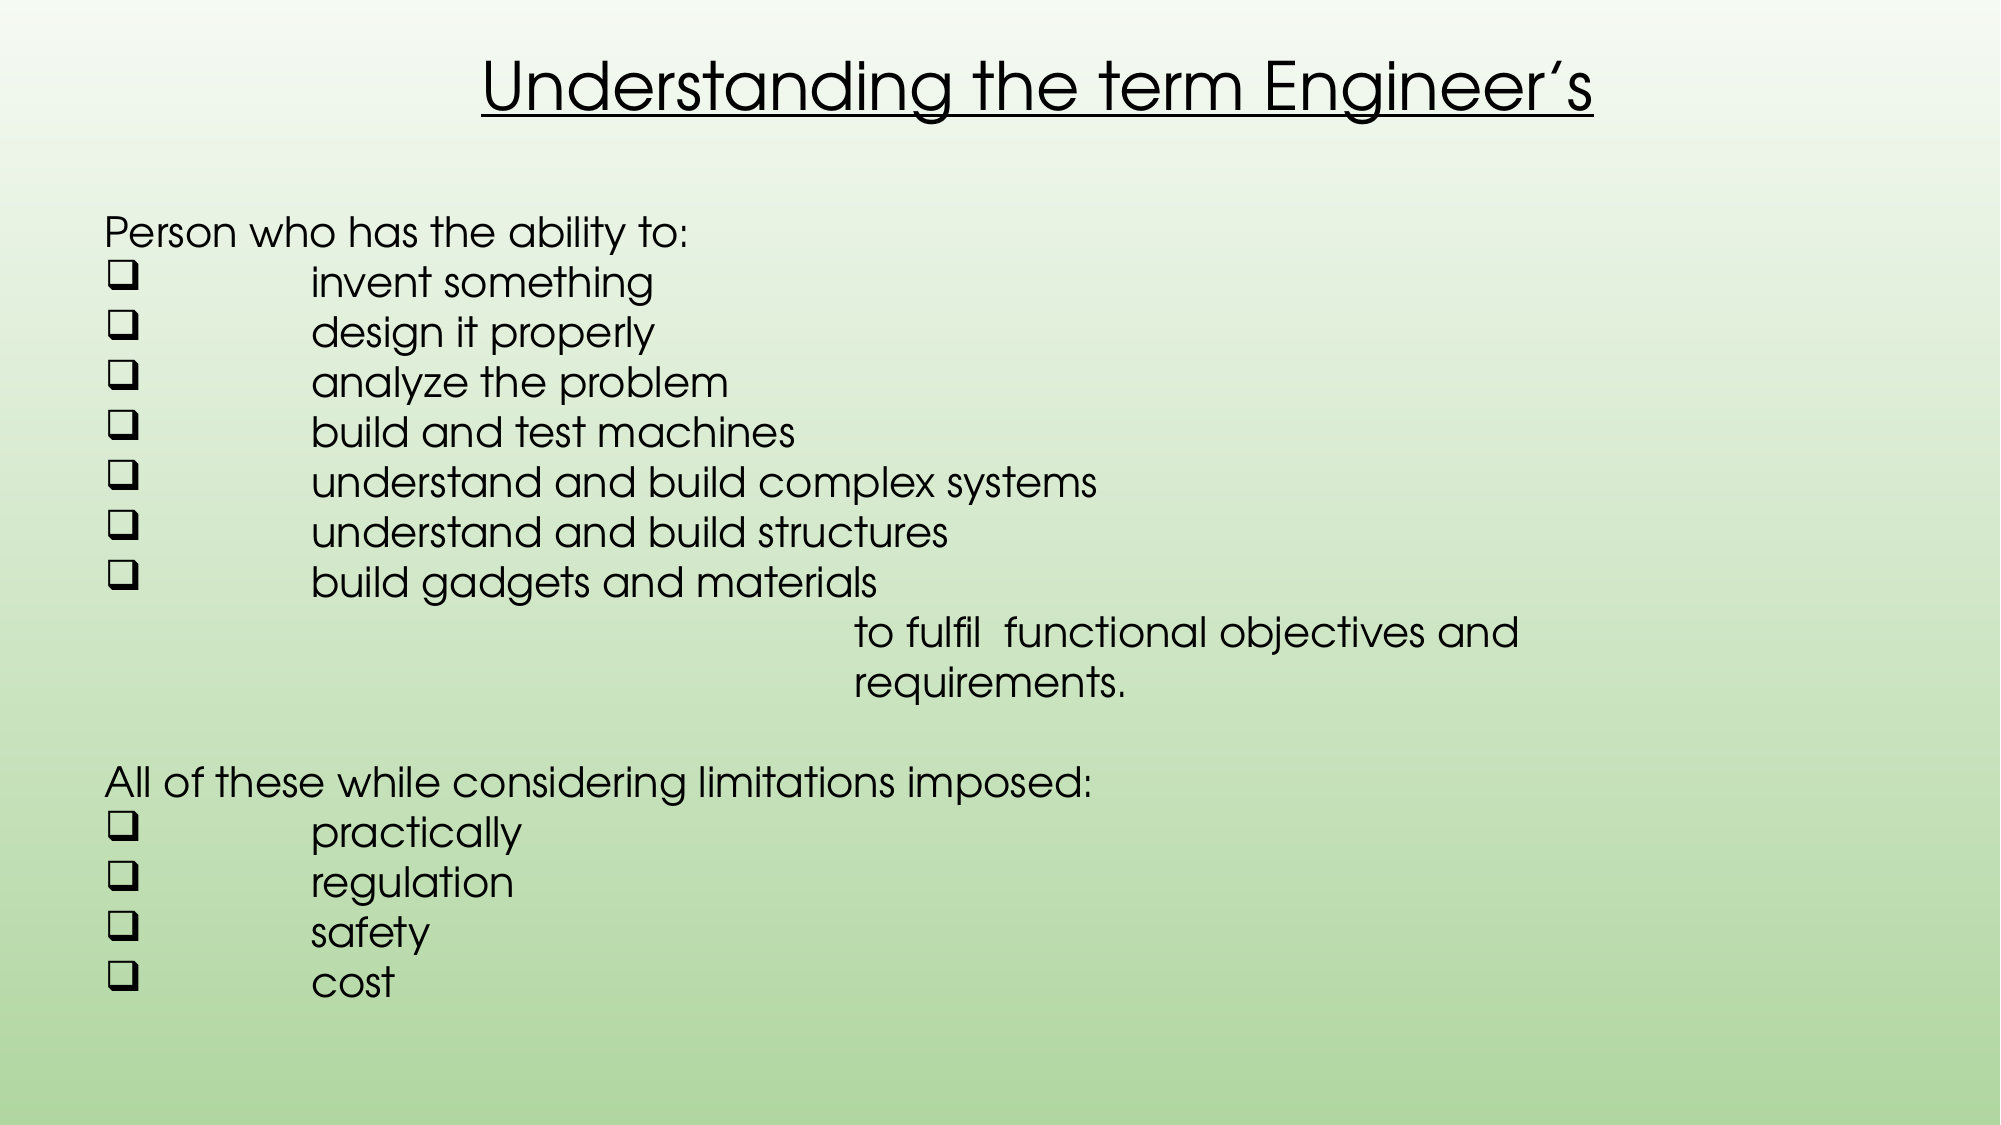

Understanding the term Engineer’s
Person who has the ability to:
	invent something
	design it properly
	analyze the problem
	build and test machines
	understand and build complex systems
	understand and build structures
	build gadgets and materials
					to fulfil  functional objectives and 							requirements.

All of these while considering limitations imposed:
	practically
	regulation
	safety
	cost